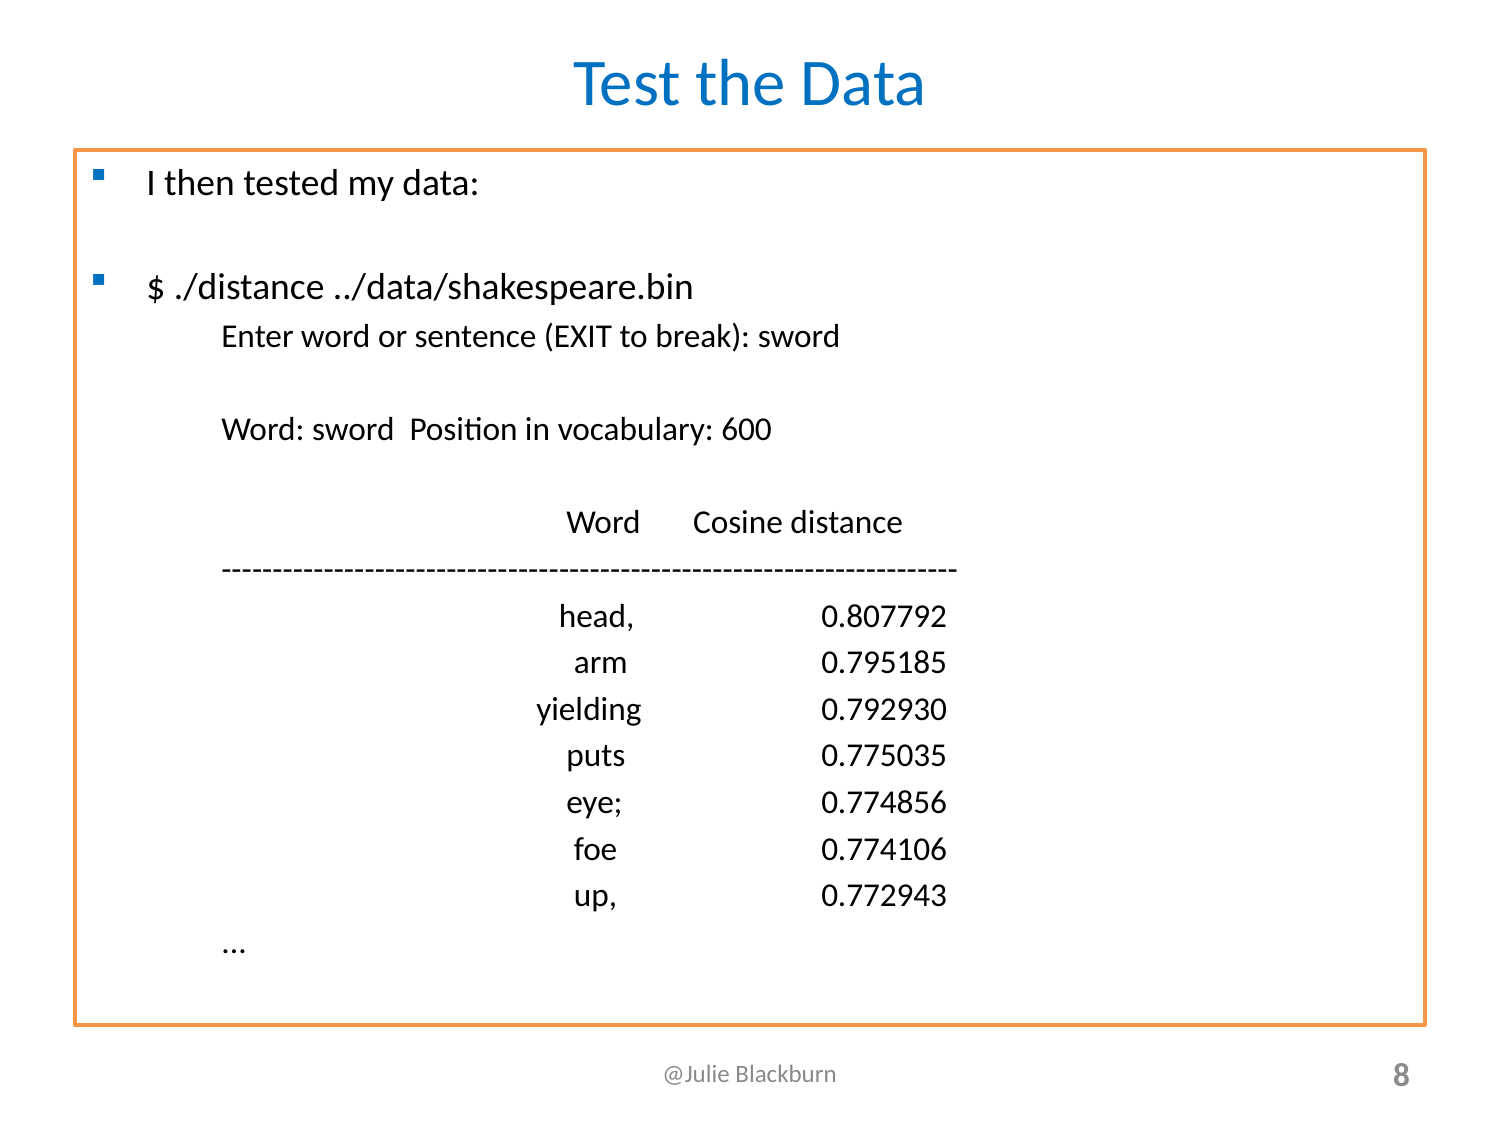

# Test the Data
I then tested my data:

$ ./distance ../data/shakespeare.bin
Enter word or sentence (EXIT to break): sword

Word: sword  Position in vocabulary: 600

                                              Word       Cosine distance
------------------------------------------------------------------------
                                             head,		0.807792
                                               arm		0.795185
                                          yielding		0.792930
                                              puts		0.775035
                                              eye;		0.774856
                                               foe		0.774106
                                               up,		0.772943
...
@Julie Blackburn
8